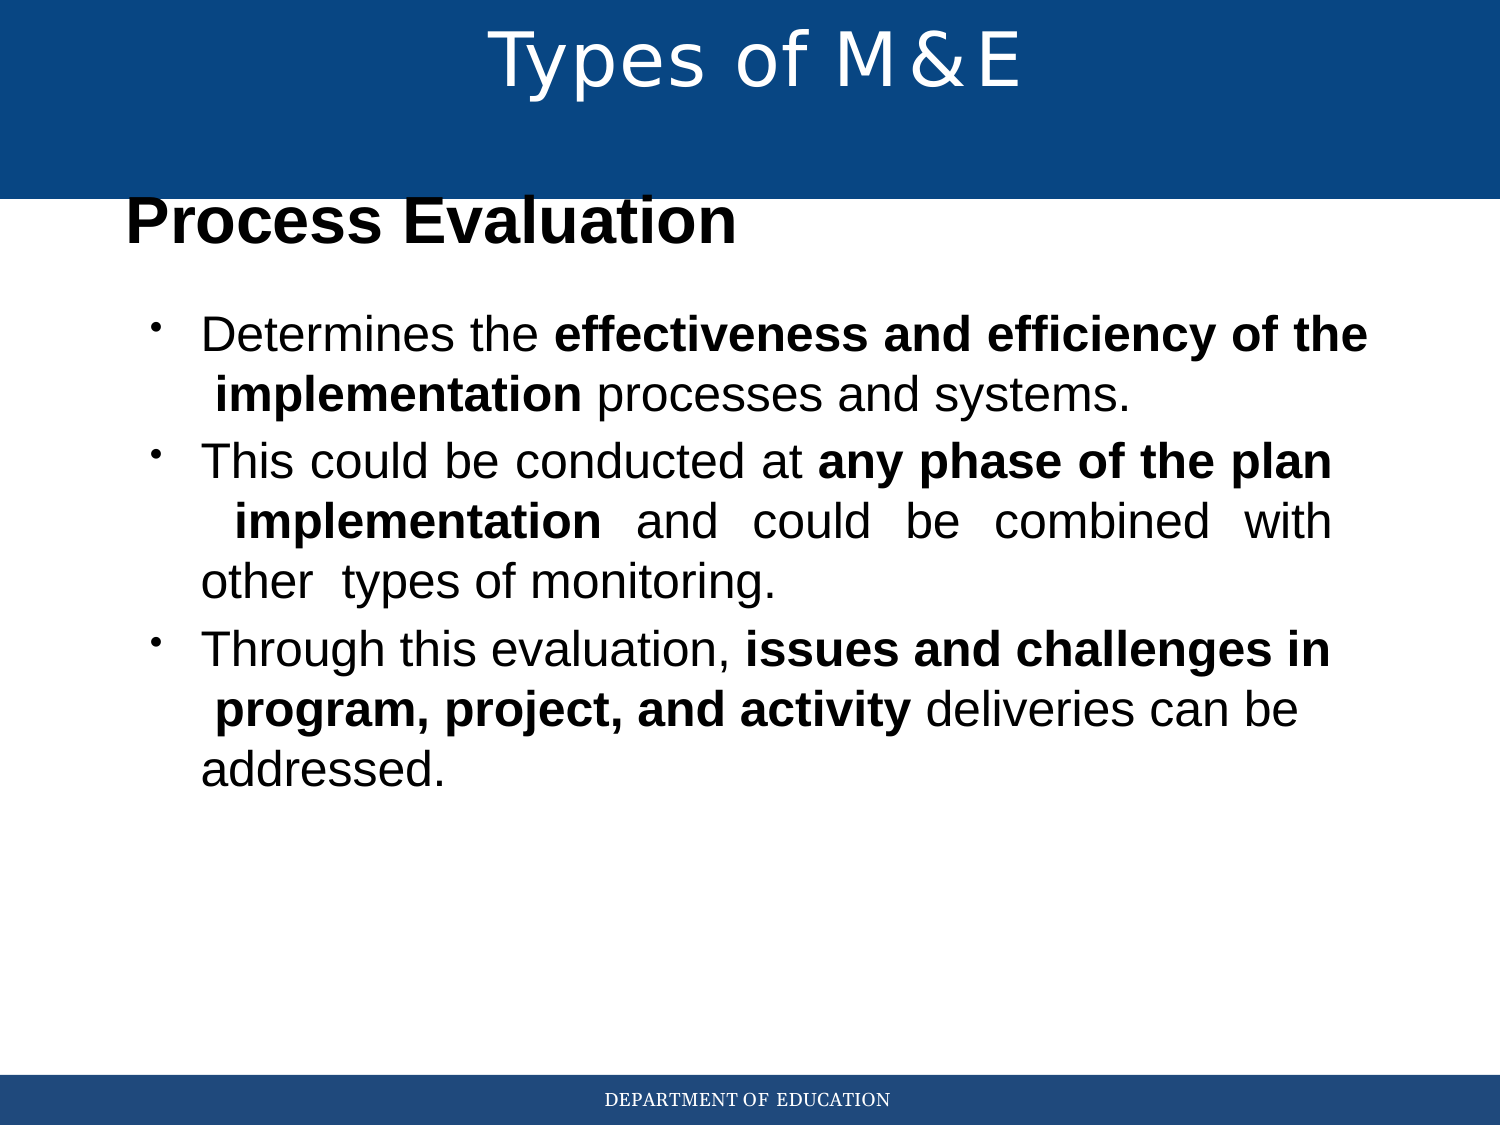

# Types of M&E

Process Evaluation
Determines the effectiveness and efficiency of the  implementation processes and systems.
This could be conducted at any phase of the plan  implementation and could be combined with other  types of monitoring.
Through this evaluation, issues and challenges in  program, project, and activity deliveries can be  addressed.

DEPARTMENT OF EDUCATION